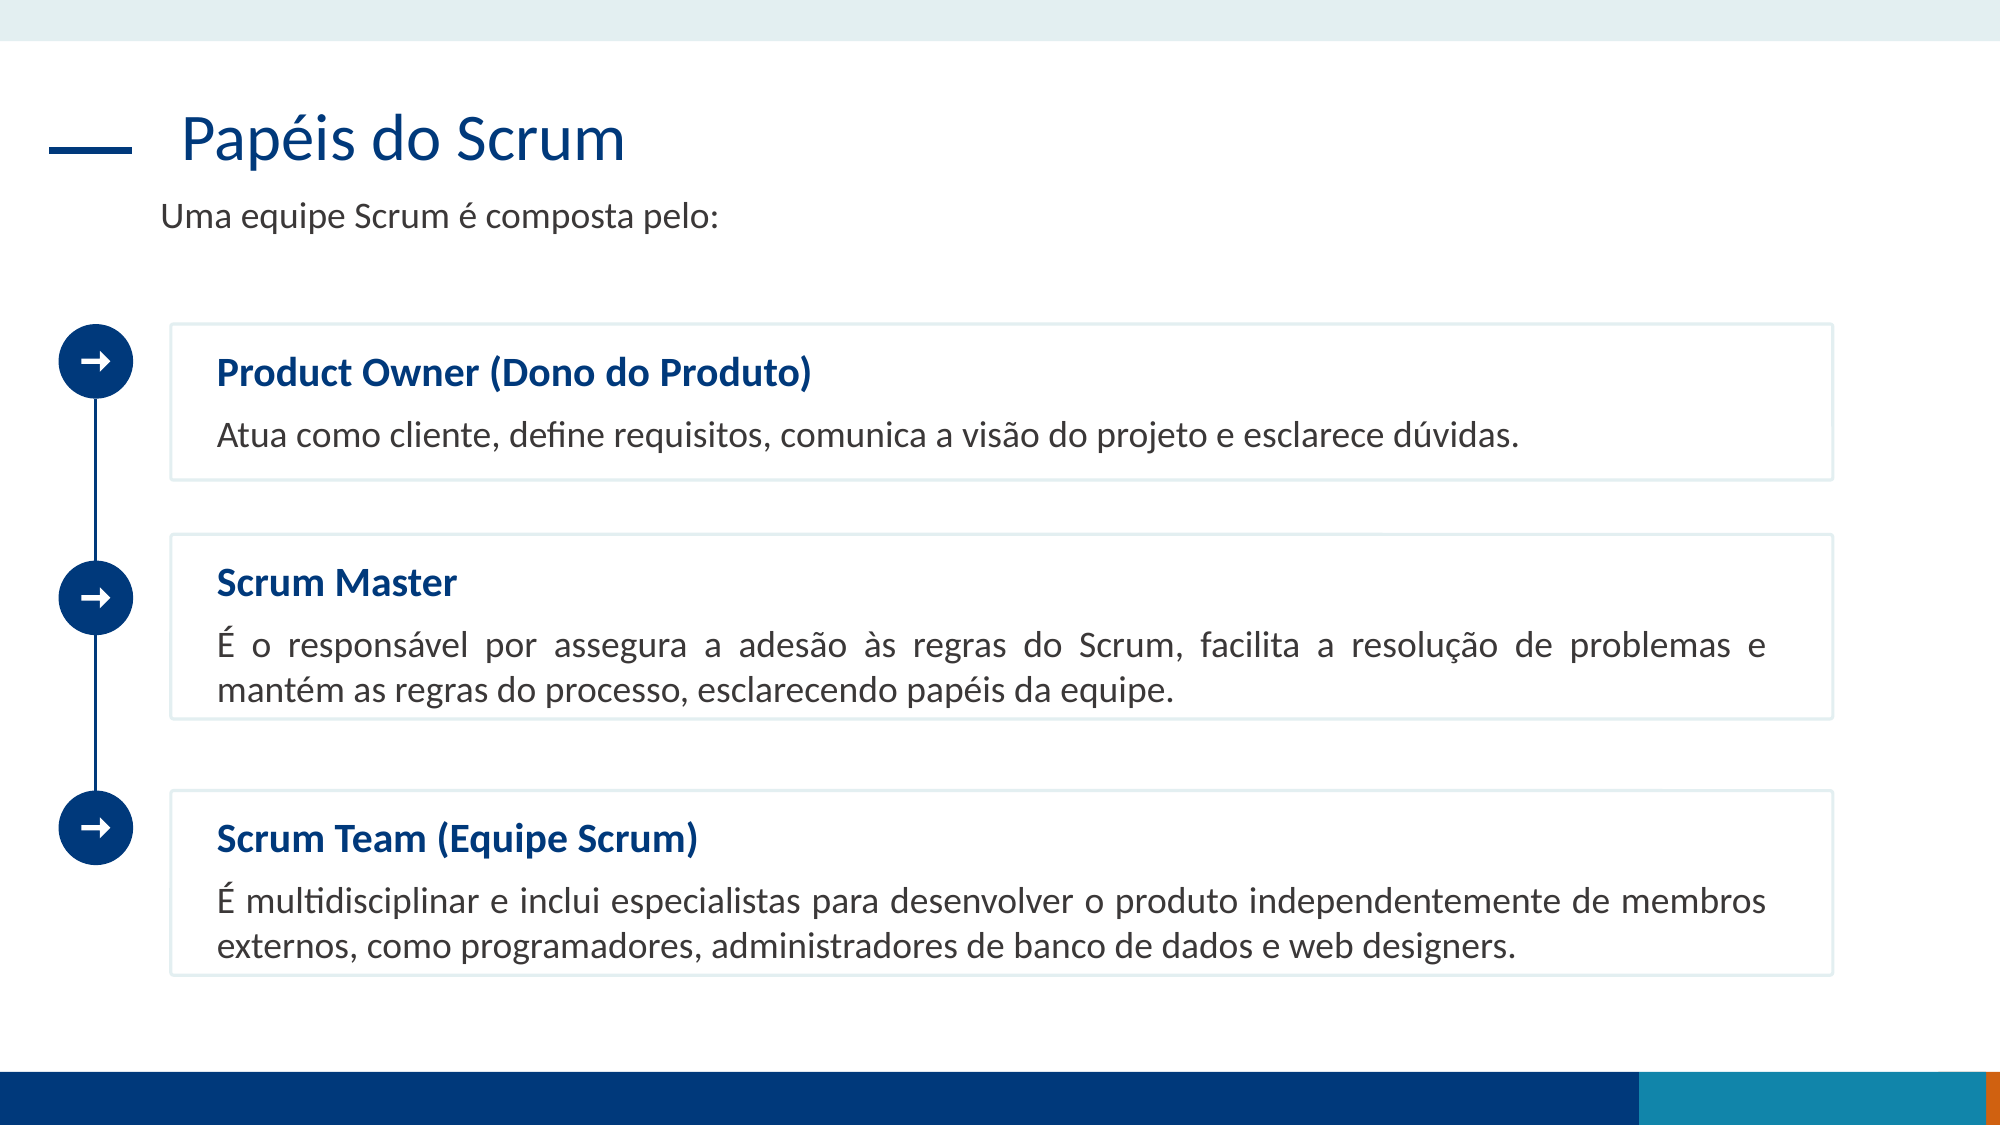

Papéis do Scrum
Uma equipe Scrum é composta pelo:

Product Owner (Dono do Produto)
Atua como cliente, define requisitos, comunica a visão do projeto e esclarece dúvidas.

Scrum Master

É o responsável por assegura a adesão às regras do Scrum, facilita a resolução de problemas e mantém as regras do processo, esclarecendo papéis da equipe.

Scrum Team (Equipe Scrum)
É multidisciplinar e inclui especialistas para desenvolver o produto independentemente de membros externos, como programadores, administradores de banco de dados e web designers.